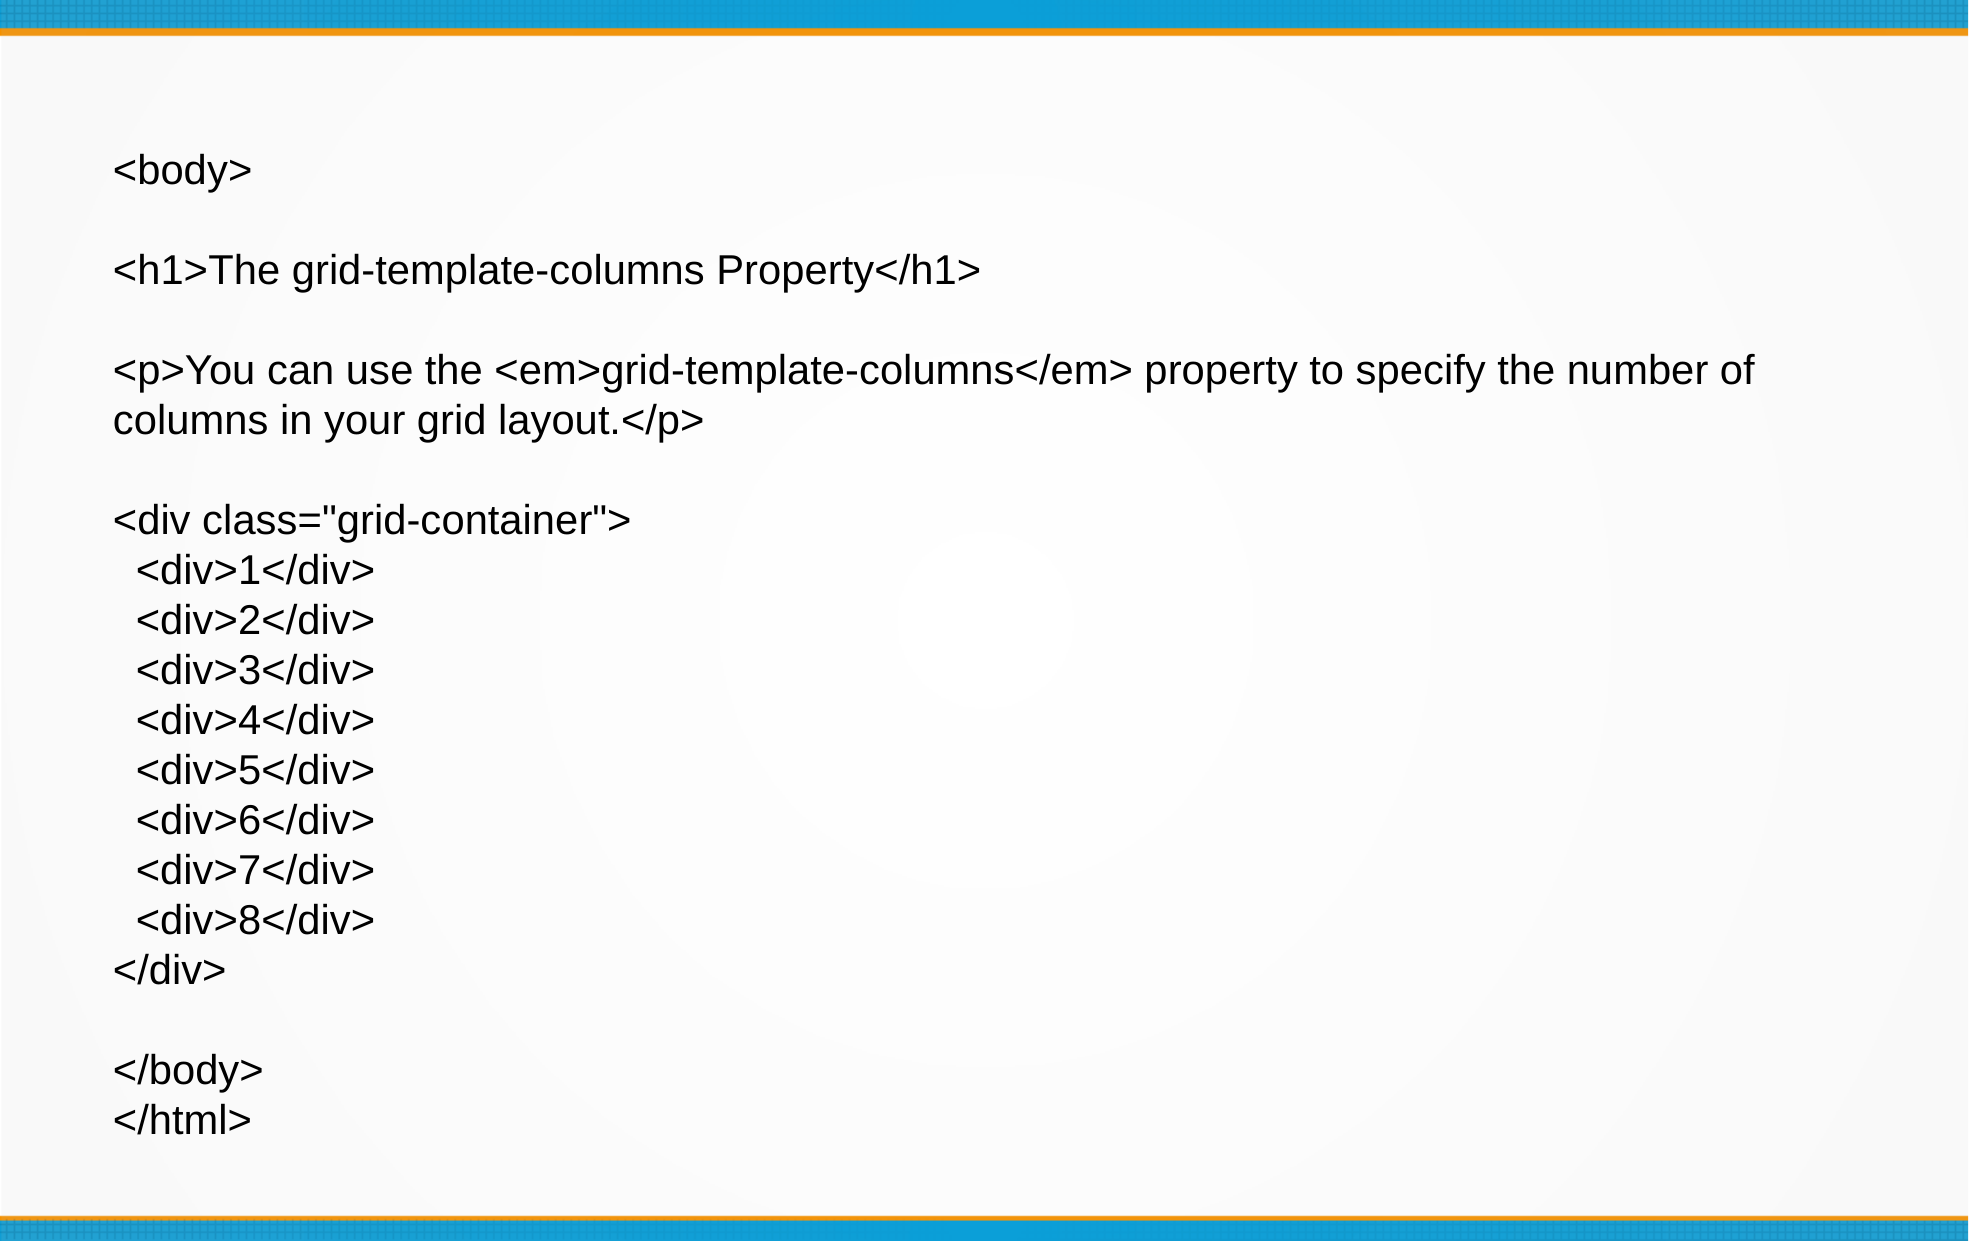

<body>

<h1>The grid-template-columns Property</h1>

<p>You can use the <em>grid-template-columns</em> property to specify the number of columns in your grid layout.</p>

<div class="grid-container">
  <div>1</div>
  <div>2</div>
  <div>3</div>
  <div>4</div>
  <div>5</div>
  <div>6</div>
  <div>7</div>
  <div>8</div>
</div>

</body>
</html>